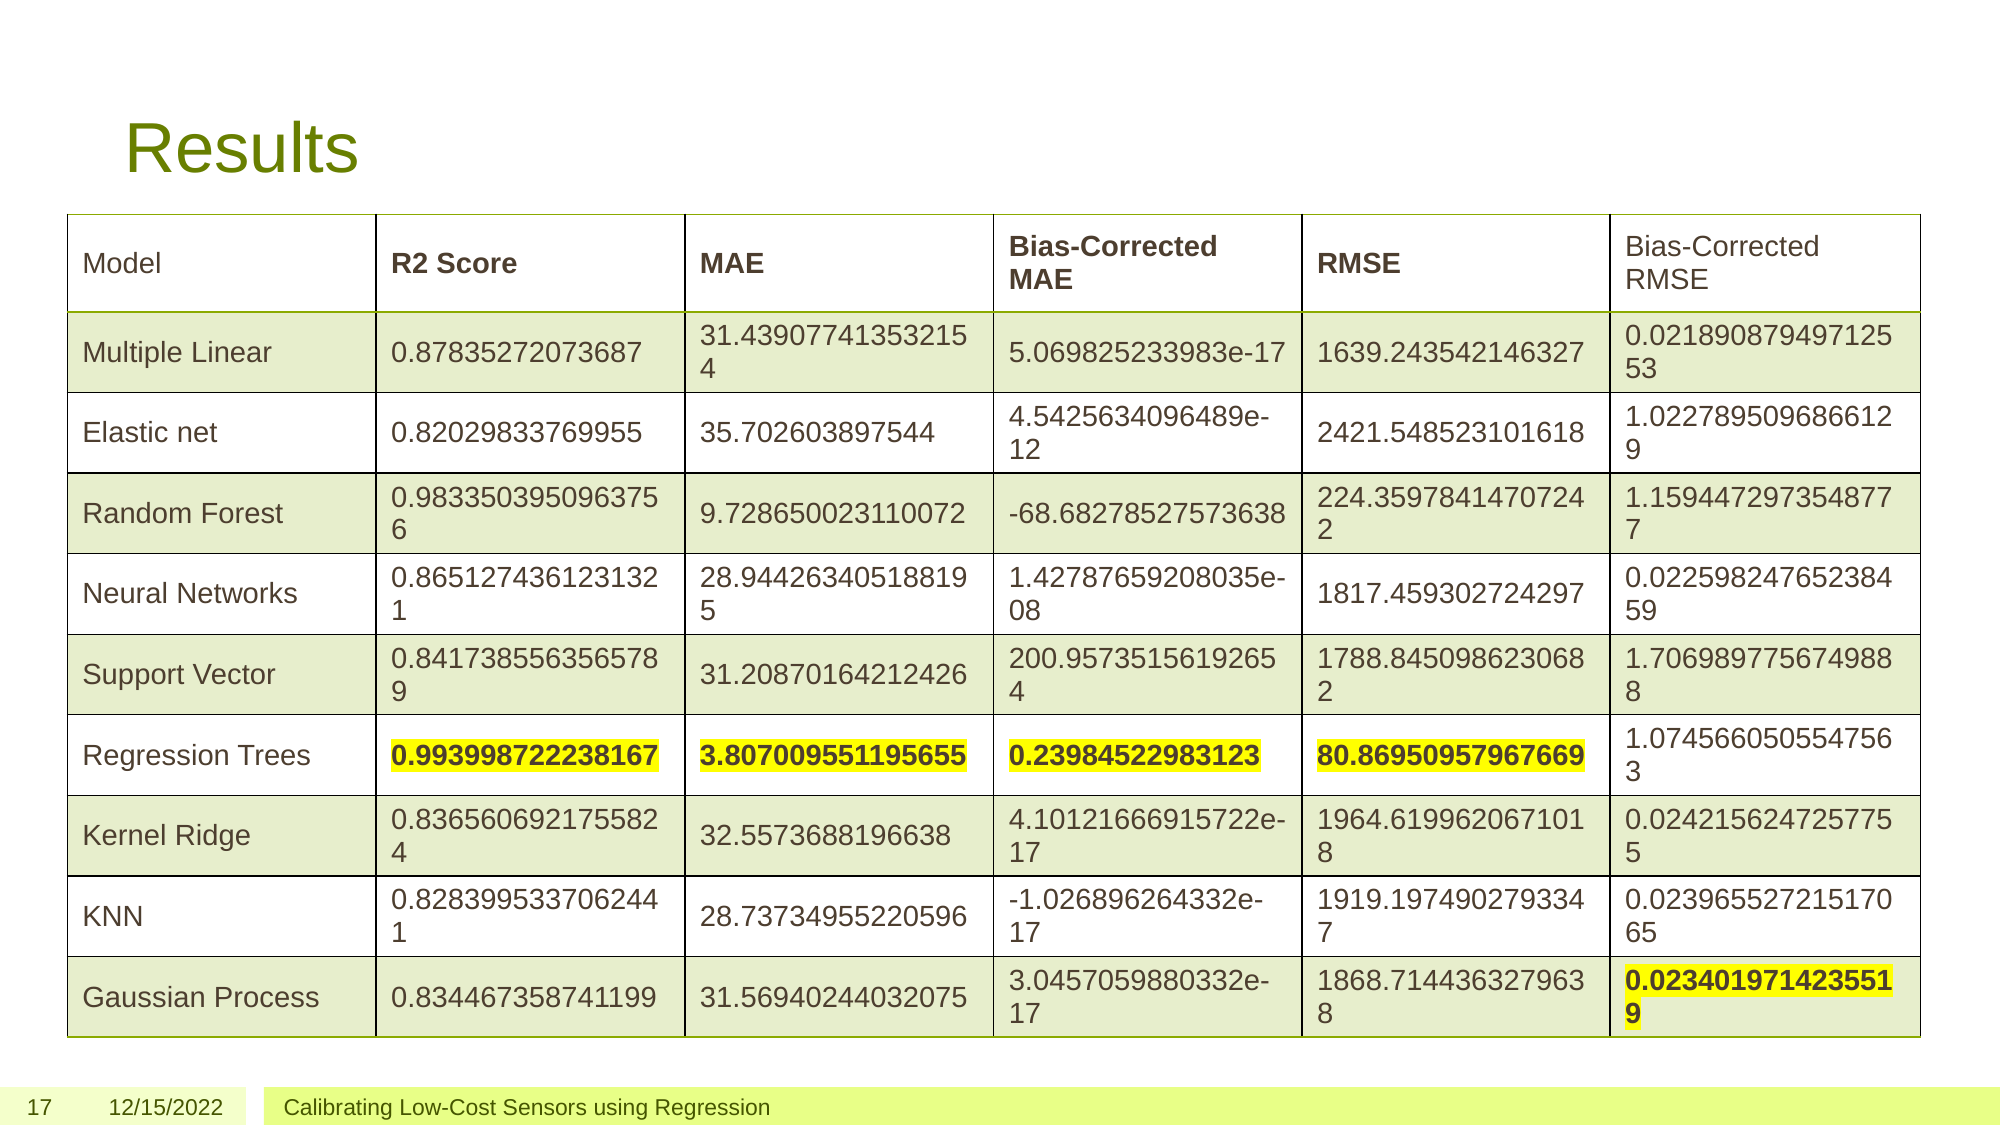

# Results
| Model | R2 Score | MAE | Bias-Corrected MAE | RMSE | Bias-Corrected RMSE |
| --- | --- | --- | --- | --- | --- |
| Multiple Linear | 0.87835272073687 | 31.439077413532154 | 5.069825233983e-17 | 1639.243542146327 | 0.02189087949712553 |
| Elastic net | 0.82029833769955 | 35.702603897544 | 4.5425634096489e-12 | 2421.548523101618 | 1.0227895096866129 |
| Random Forest | 0.9833503950963756 | 9.728650023110072 | -68.68278527573638 | 224.35978414707242 | 1.1594472973548777 |
| Neural Networks | 0.8651274361231321 | 28.944263405188195 | 1.42787659208035e-08 | 1817.459302724297 | 0.02259824765238459 |
| Support Vector | 0.8417385563565789 | 31.20870164212426 | 200.95735156192654 | 1788.8450986230682 | 1.7069897756749888 |
| Regression Trees | 0.993998722238167 | 3.807009551195655 | 0.23984522983123 | 80.86950957967669 | 1.0745660505547563 |
| Kernel Ridge | 0.8365606921755824 | 32.5573688196638 | 4.10121666915722e-17 | 1964.6199620671018 | 0.0242156247257755 |
| KNN | 0.8283995337062441 | 28.73734955220596 | -1.026896264332e-17 | 1919.1974902793347 | 0.02396552721517065 |
| Gaussian Process | 0.834467358741199 | 31.56940244032075 | 3.0457059880332e-17 | 1868.7144363279638 | 0.0234019714235519 |
17
12/15/2022
Calibrating Low-Cost Sensors using Regression